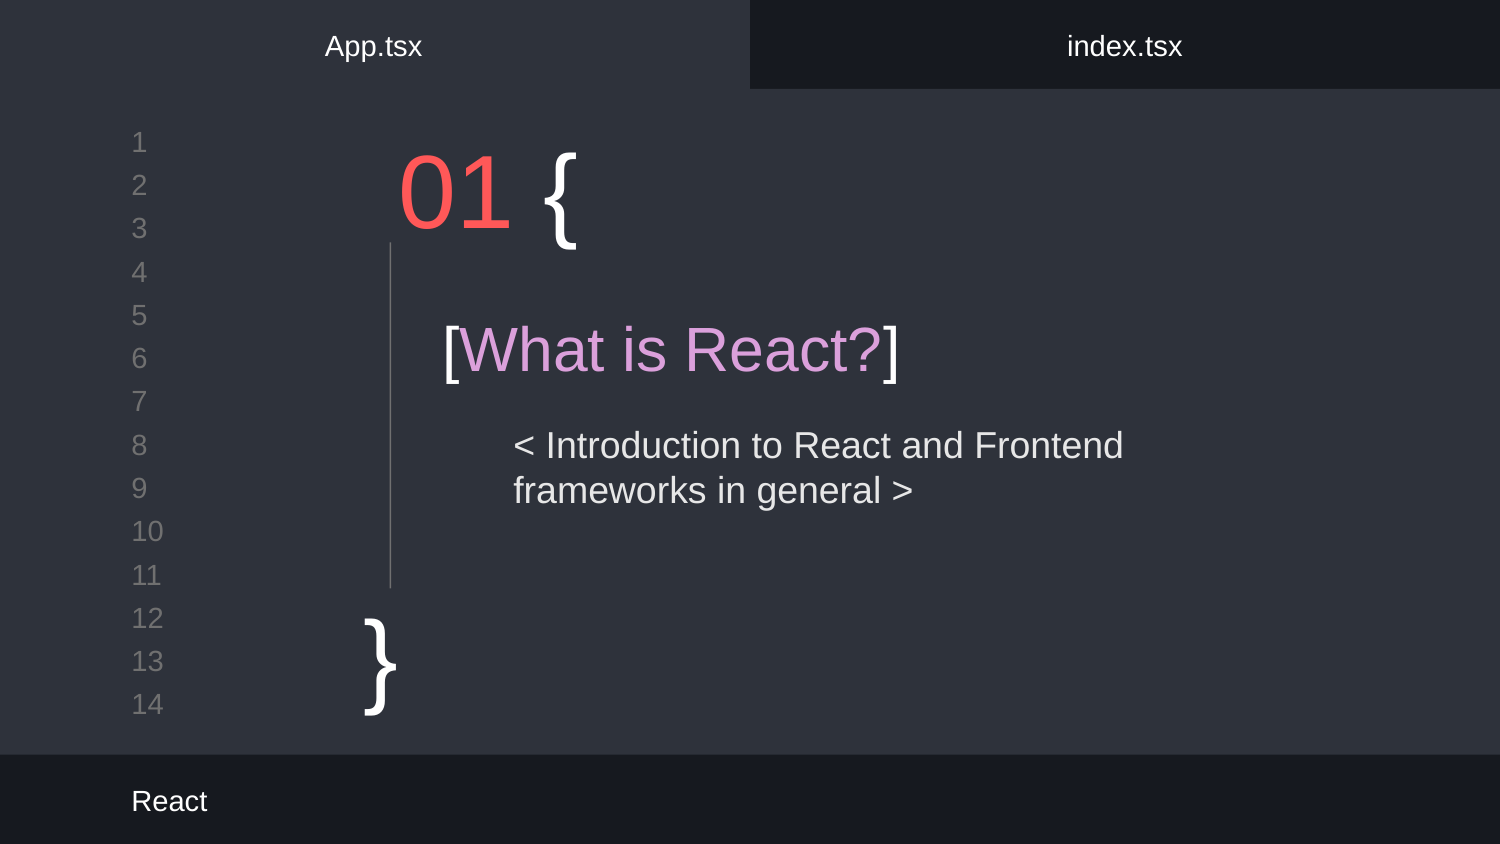

App.tsx
index.tsx
# 01 {
[What is React?]
< Introduction to React and Frontend frameworks in general >
}
React